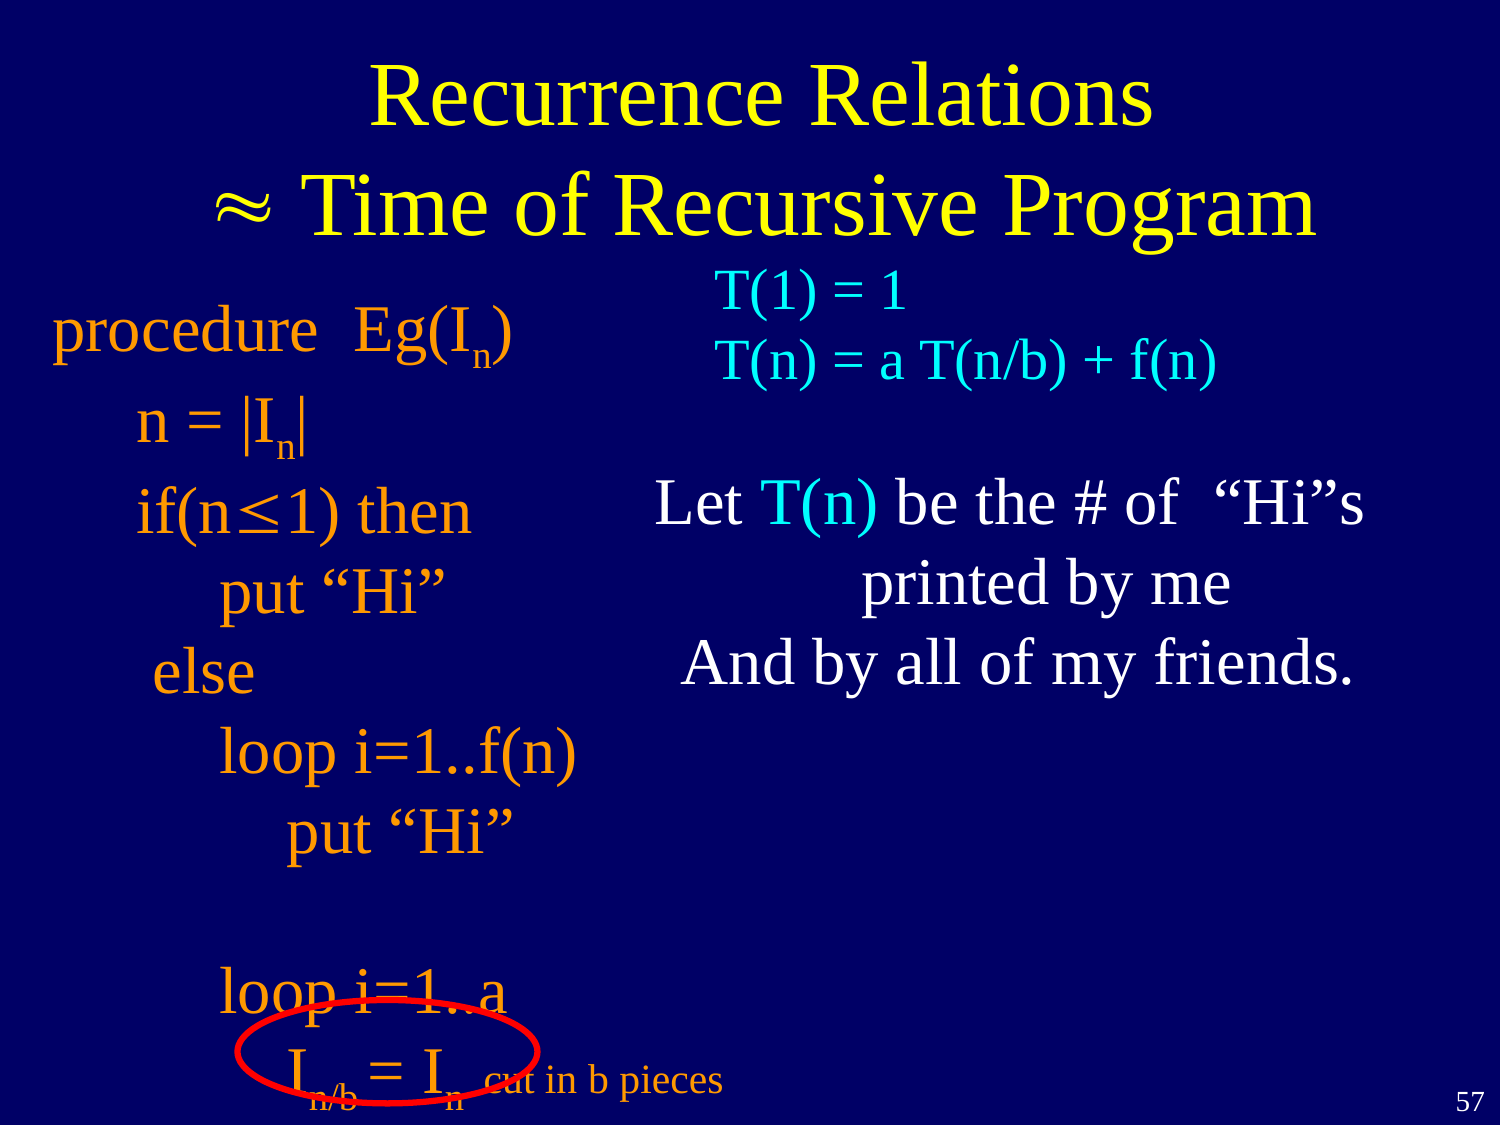

# Recurrence Relations ≈ Time of Recursive Program
T(1) = 1
T(n) = a T(n/b) + f(n)
procedure  Eg(In)
     n = |In|
     if(n≤1) then
          put “Hi”
      else
          loop i=1..f(n)
              put “Hi”
          loop i=1..a
              In/b = In  cut in b pieces
              Eg(In/b)
Let T(n) be the # of  “Hi”s
printed by me
And by all of my friends.